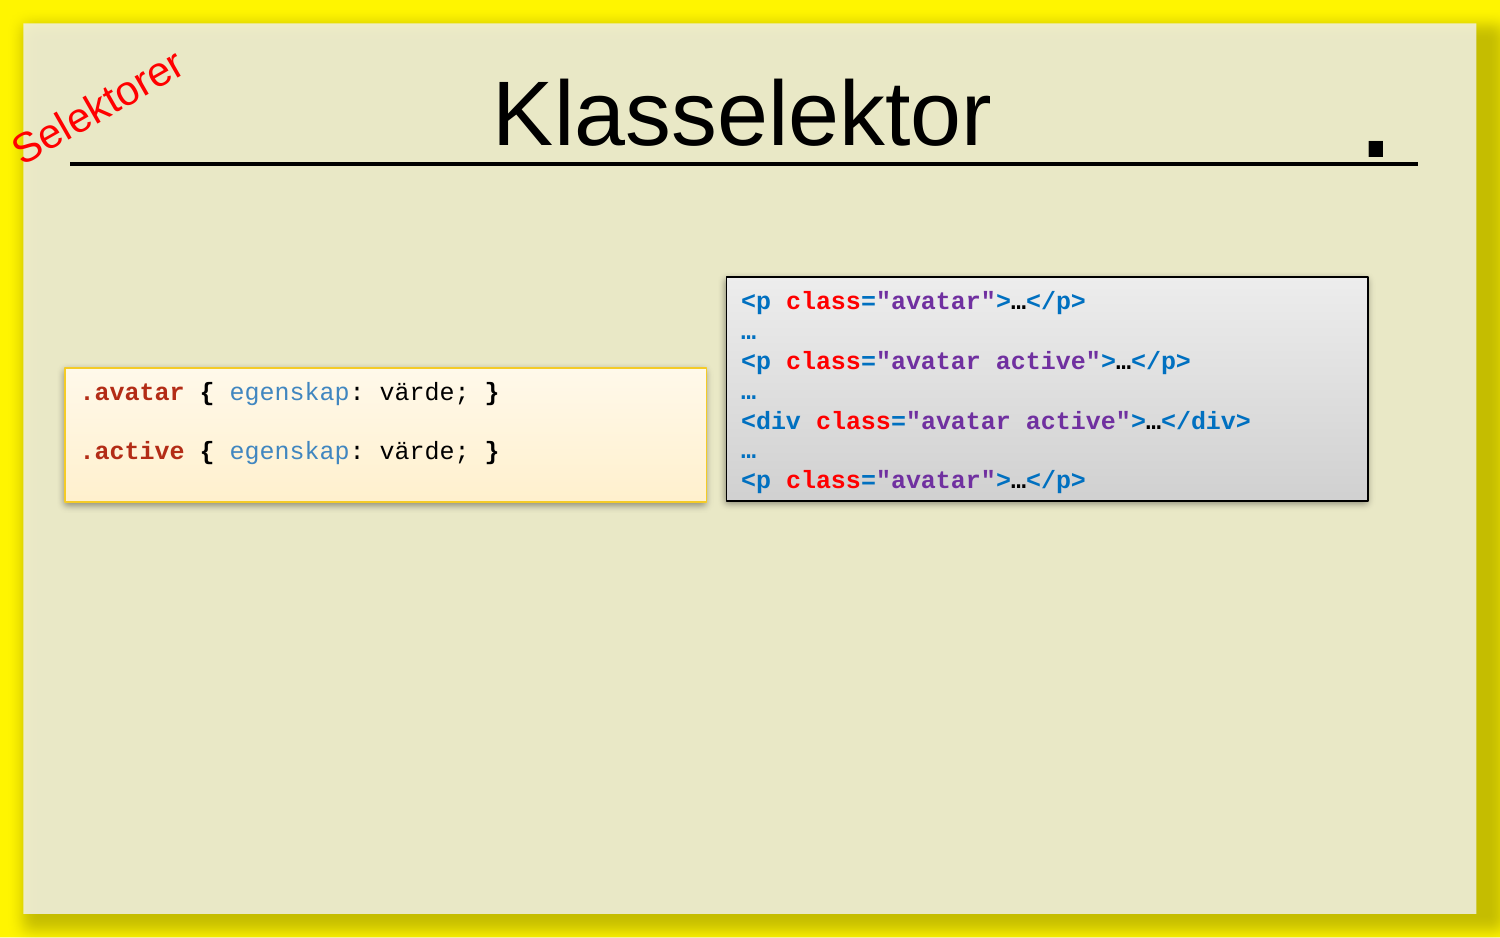

.
# Klasselektor
Selektorer
<p class="avatar">…</p>
…
<p class="avatar active">…</p>
…
<div class="avatar active">…</div>
…
<p class="avatar">…</p>
.avatar { egenskap: värde; }

.active { egenskap: värde; }